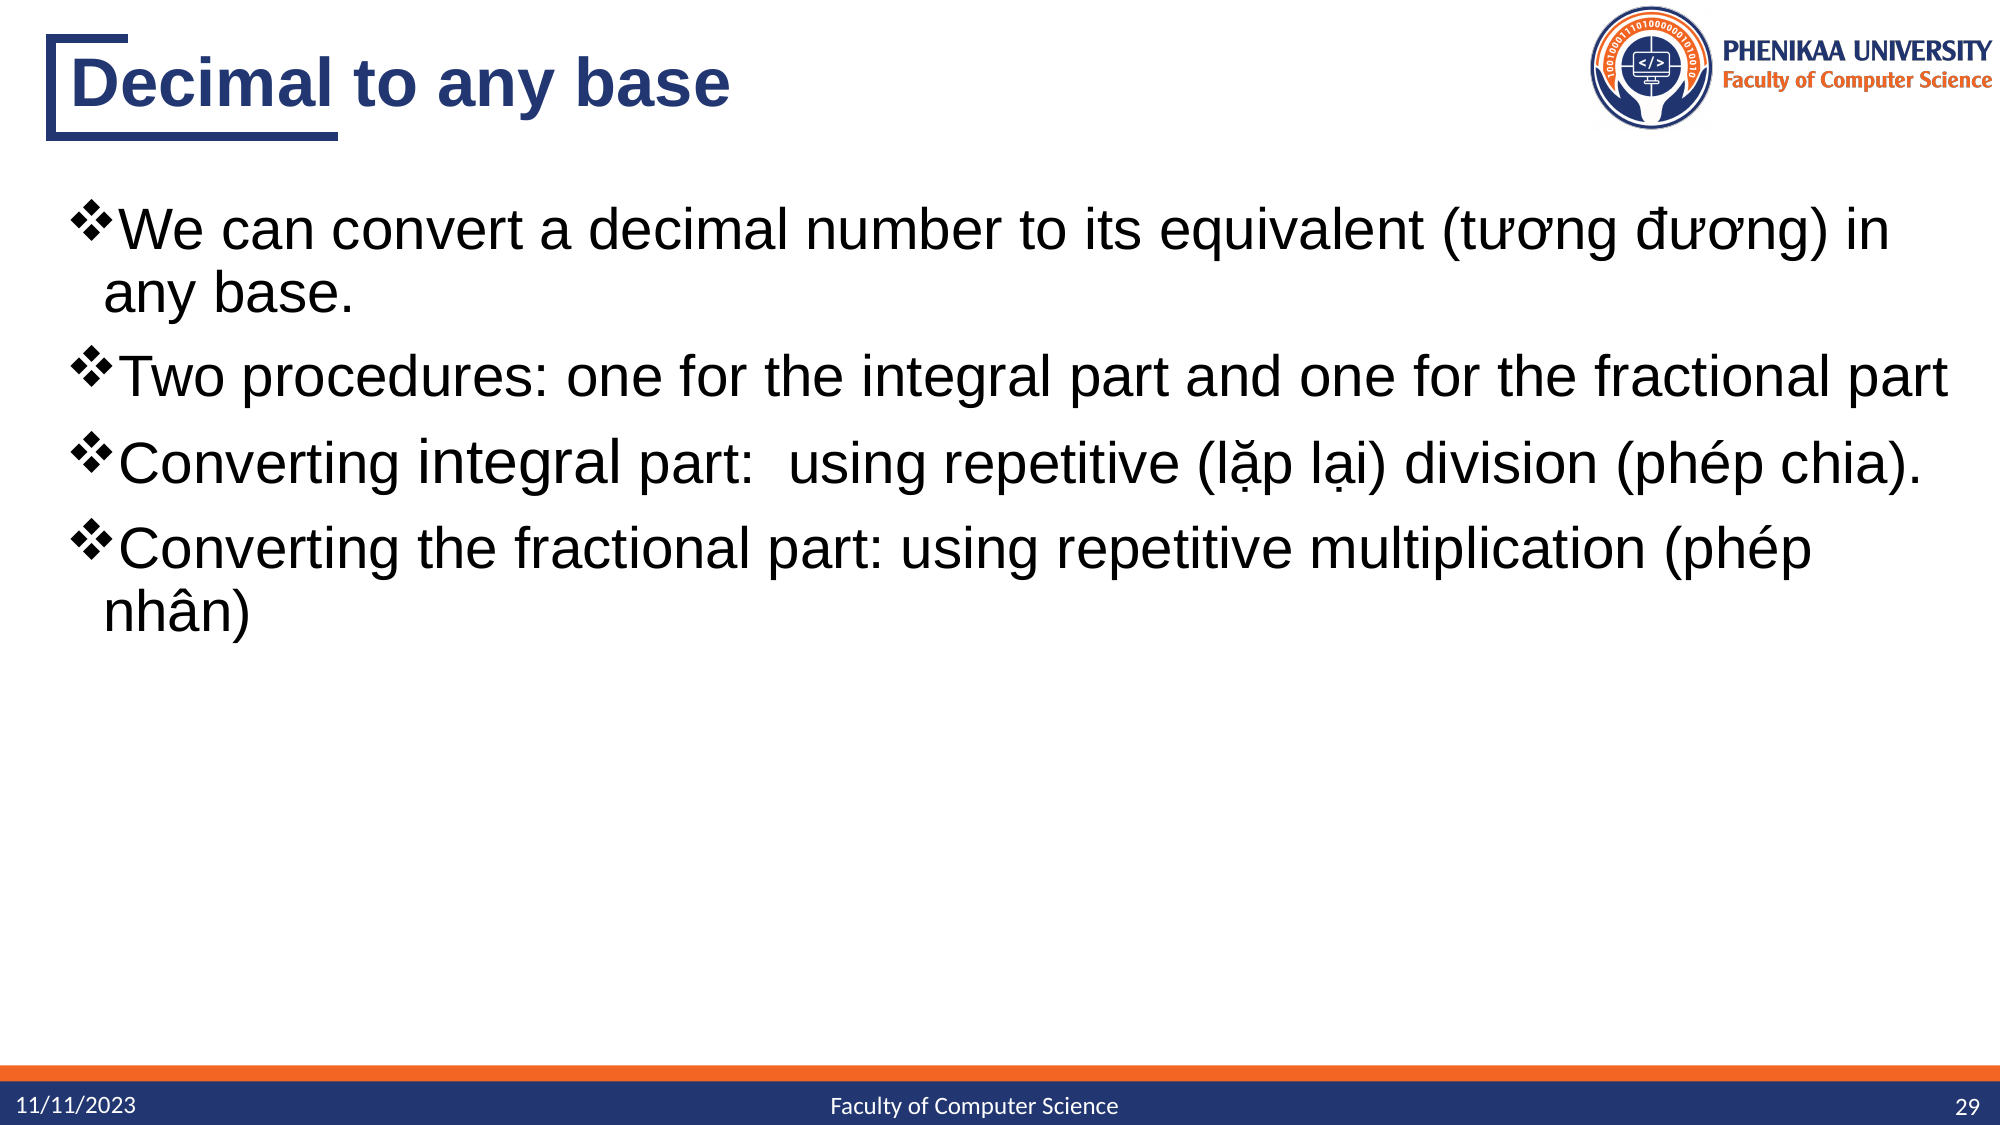

# Decimal to any base
We can convert a decimal number to its equivalent (tương đương) in any base.
Two procedures: one for the integral part and one for the fractional part
Converting integral part:  using repetitive (lặp lại) division (phép chia).
Converting the fractional part: using repetitive multiplication (phép nhân)
11/11/2023
29
Faculty of Computer Science